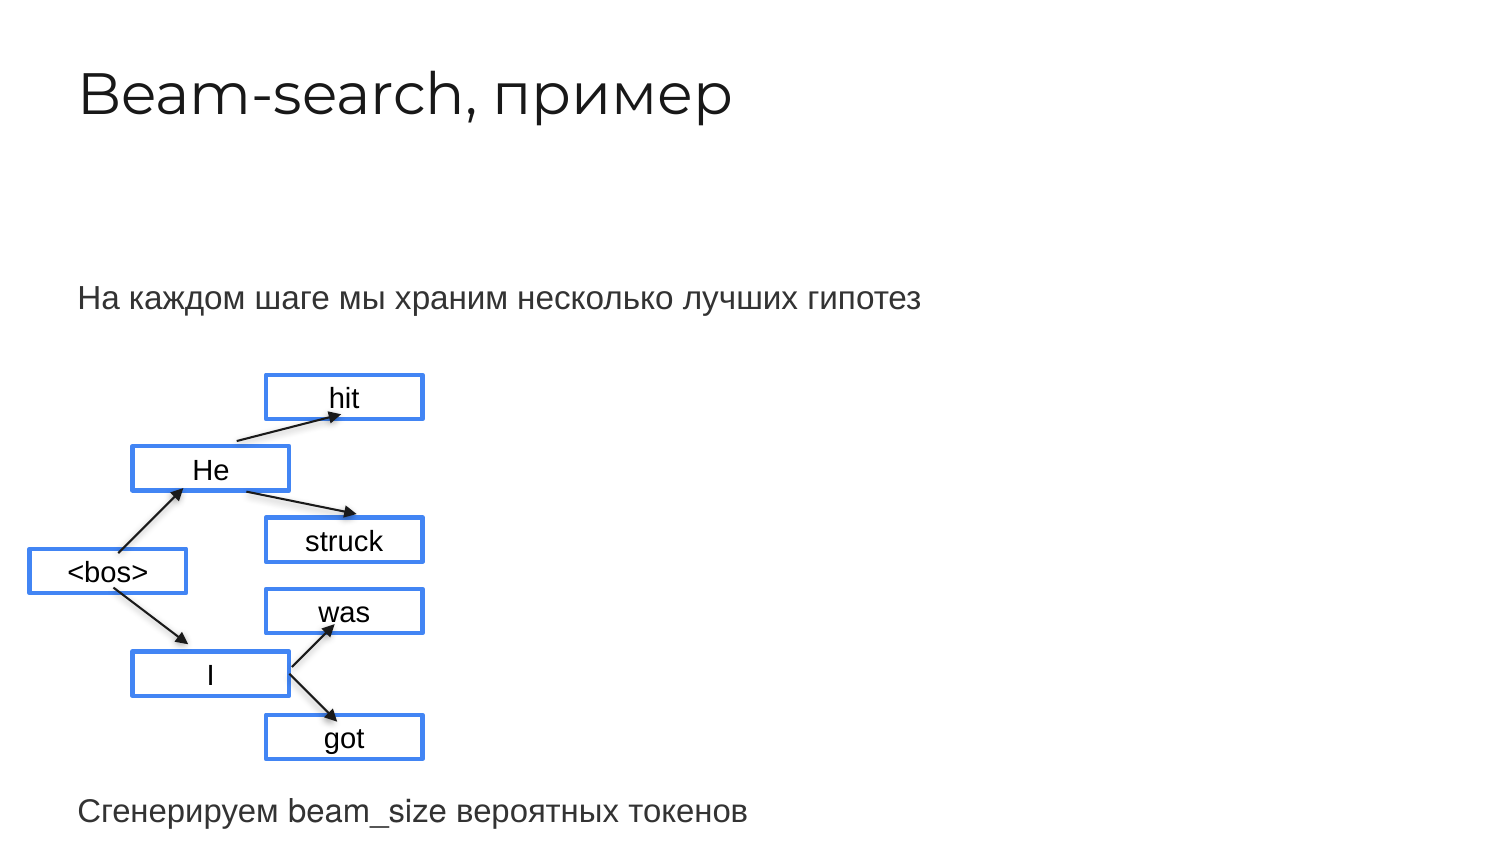

# Beam-search, пример

На каждом шаге мы храним несколько лучших гипотез
hit

He

struck
<bos>

was

I

got
Сгенерируем beam_size вероятных токенов